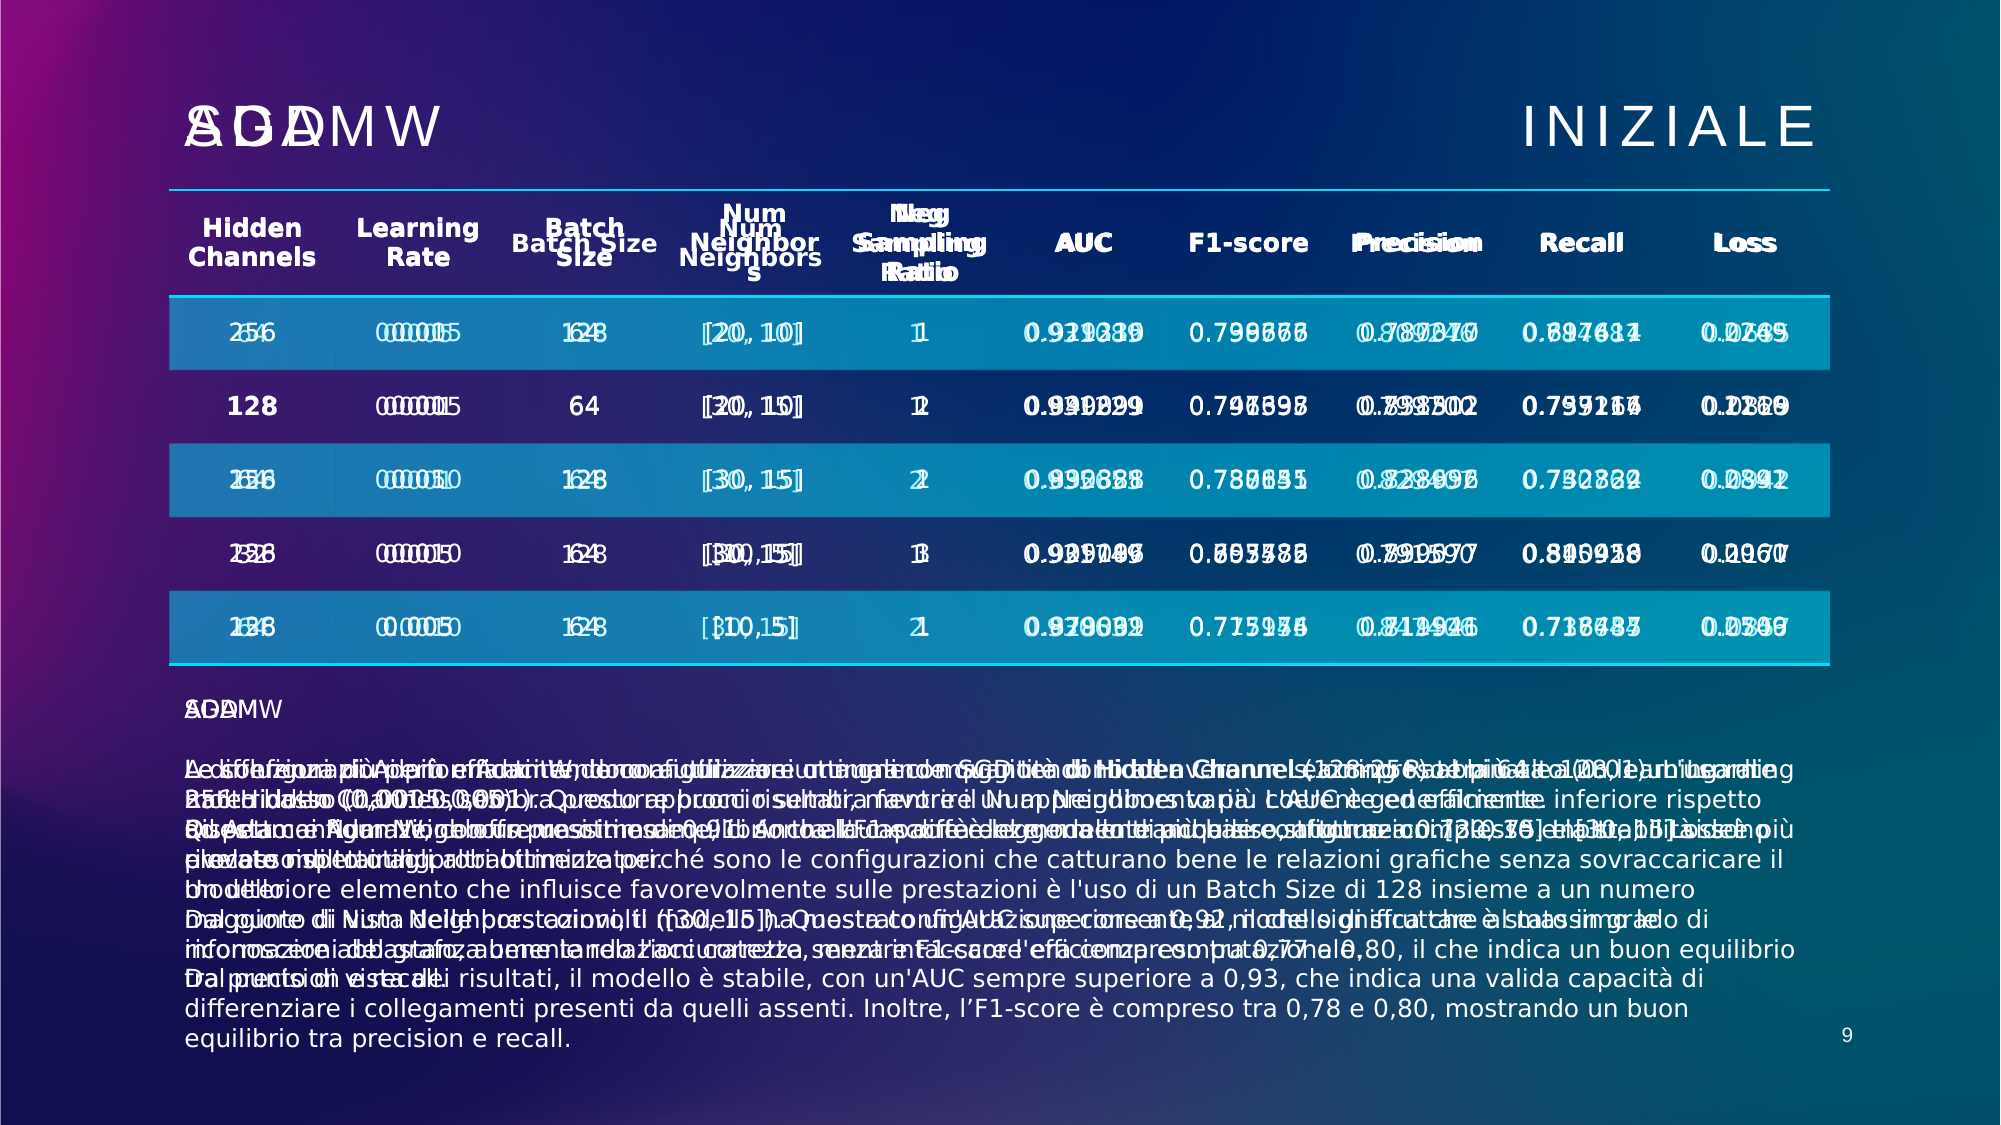

# adam
adamw
sgd
Iniziale
| Hidden Channels | Learning Rate | Batch Size | Num Neighbors | Neg Sampling Ratio | AUC | F1-score | Precision | Recall | Loss |
| --- | --- | --- | --- | --- | --- | --- | --- | --- | --- |
| 256 | 0.01 | 64 | [20, 10] | 1 | 0.911210 | 0.739666 | 0.787370 | 0.697411 | 0.2249 |
| 128 | 0.01 | 64 | [20, 10] | 1 | 0.899091 | 0.747698 | 0.738512 | 0.757116 | 0.2219 |
| 256 | 0.01 | 128 | [30, 15] | 1 | 0.892388 | 0.730655 | 0.728996 | 0.732322 | 0.2391 |
| 256 | 0.01 | 64 | [10, 5] | 3 | 0.905186 | 0.657782 | 0.839077 | 0.540910 | 0.2060 |
| 128 | 0.005 | 64 | [10, 5] | 1 | 0.879099 | 0.715174 | 0.711941 | 0.718437 | 0.2509 |
| Hidden Channels | Learning Rate | Batch Size | Num Neighbors | Neg Sampling Ratio | AUC | F1-score | Precision | Recall | Loss |
| --- | --- | --- | --- | --- | --- | --- | --- | --- | --- |
| 256 | 0.0005 | 128 | [20, 10] | 1 | 0.929335 | 0.798373 | 0.780017 | 0.817614 | 0.0765 |
| 128 | 0.0005 | 64 | [20, 10] | 2 | 0.940899 | 0.791337 | 0.851302 | 0.739264 | 0.1166 |
| 64 | 0.0050 | 64 | [30, 15] | 2 | 0.930821 | 0.787841 | 0.838652 | 0.742834 | 0.0842 |
| 128 | 0.0010 | 64 | [30, 15] | 1 | 0.929097 | 0.795486 | 0.790577 | 0.800456 | 0.0961 |
| 256 | 0.0010 | 128 | [10, 5] | 1 | 0.928361 | 0.775956 | 0.819526 | 0.736785 | 0.0746 |
| Hidden Channels | Learning Rate | Batch Size | Num Neighbors | Neg Sampling Ratio | AUC | F1-score | Precision | Recall | Loss |
| --- | --- | --- | --- | --- | --- | --- | --- | --- | --- |
| 64 | 0.005 | 128 | [20, 10] | 1 | 0.931089 | 0.796777 | 0.809246 | 0.784687 | 0.0635 |
| 128 | 0.001 | 64 | [30, 15] | 1 | 0.931229 | 0.796395 | 0.799700 | 0.793117 | 0.0829 |
| 128 | 0.001 | 128 | [30, 15] | 2 | 0.935655 | 0.788131 | 0.829407 | 0.750769 | 0.0942 |
| 32 | 0.005 | 128 | [30, 15] | 1 | 0.931749 | 0.803575 | 0.791590 | 0.815928 | 0.1177 |
| 64 | 0.005 | 128 | [30, 15] | 2 | 0.930632 | 0.777145 | 0.847406 | 0.717644 | 0.0857 |
ADAM

Le soluzioni più performanti tendono a utilizzare un numero maggiore di Hidden Channels, compreso tra 64 e 128, e un Learning Rate ridotto (0,001-0,005).
Questa configurazione offre un ottimo equilibrio tra la capacità del modello di acquisire strutture complesse e la stabilità del processo di training.
Un ulteriore elemento che influisce favorevolmente sulle prestazioni è l'uso di un Batch Size di 128 insieme a un numero maggiore di Num Neighbors coinvolti ([30, 15]). Questa configurazione consente al modello di sfruttare al massimo le informazioni del grafo, aumentando l'accuratezza senza intaccare l'efficienza computazionale.
Dal punto di vista dei risultati, il modello è stabile, con un'AUC sempre superiore a 0,93, che indica una valida capacità di differenziare i collegamenti presenti da quelli assenti. Inoltre, l’F1-score è compreso tra 0,78 e 0,80, mostrando un buon equilibrio tra precision e recall.
ADAMW

Le configurazioni più efficaci tendono a utilizzare una grande quantità di Hidden Channel (128-256) abbinata a un learning rate molto basso (0,0005-0,001). Questo approccio sembra favorire un apprendimento più coerente ed efficiente.
Rispetto ai Num Neighbors presi in esame, ci sono alcune differenze, ma entrambe le configurazioni [20, 10] e [30, 15] si sono rivelate molto utili, probabilmente perché sono le configurazioni che catturano bene le relazioni grafiche senza sovraccaricare il modello.
Dal punto di vista delle prestazioni, il modello ha mostrato un'AUC superiore a 0,92, il che significa che è stato in grado di riconoscere abbastanza bene le relazioni corrette, mentre F1-score era compreso tra 0,77 e 0,80, il che indica un buon equilibrio tra precision e recall.
SGD

A differenza di Adam e AdamW, le configurazioni ottimali con SGD tendono ad avere un Learning Rate più alto (0.01). L'uso di 256 Hidden Channels sembra produrre buoni risultati, mentre il Num Neighbors varia. L'AUC è generalmente inferiore rispetto ad Adam e AdamW, con un massimo di 0.91. Anche l'F1-score è leggermente più basso, attorno a 0.73-0.75. Inoltre, il Loss è più elevato rispetto agli altri ottimizzatori.
9